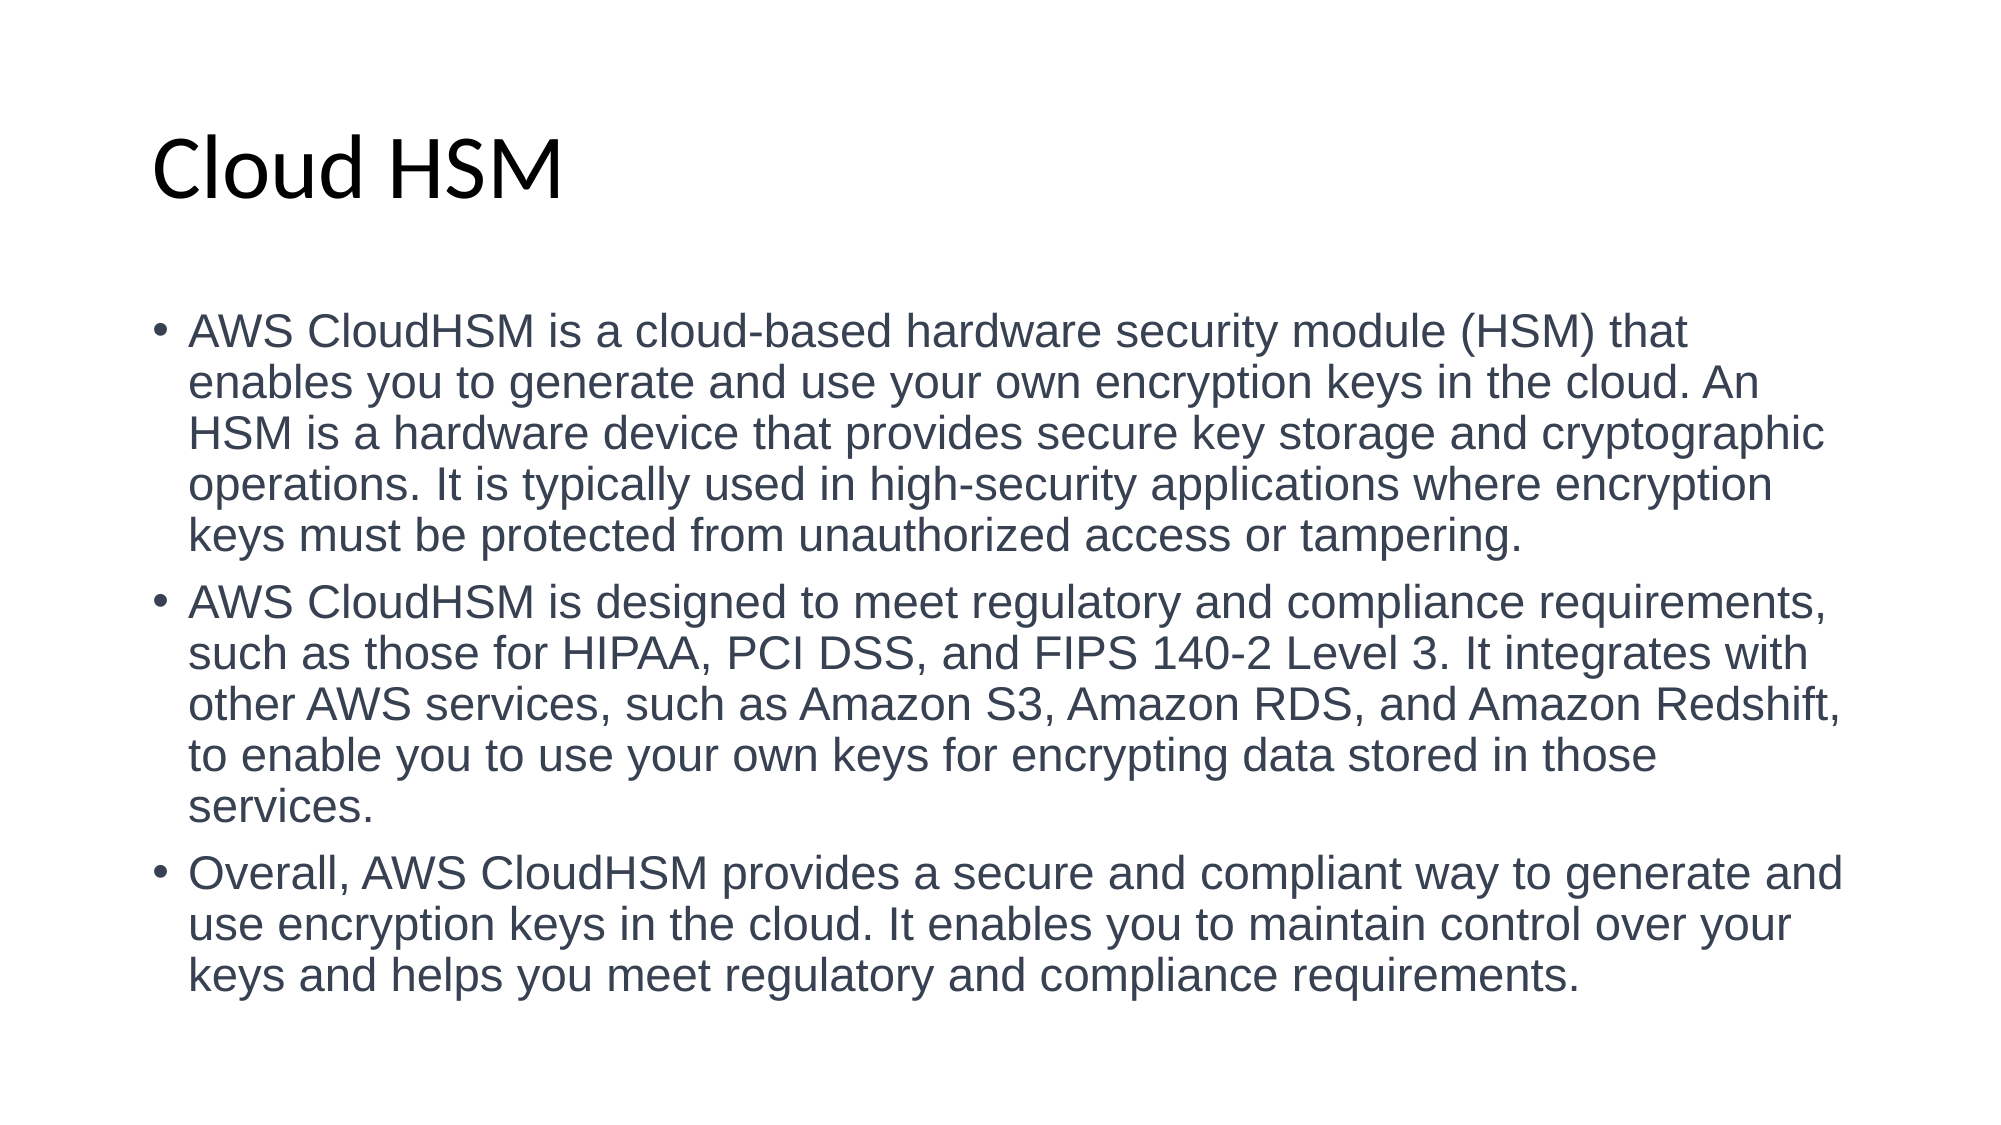

# Cloud HSM
AWS CloudHSM is a cloud-based hardware security module (HSM) that enables you to generate and use your own encryption keys in the cloud. An HSM is a hardware device that provides secure key storage and cryptographic operations. It is typically used in high-security applications where encryption keys must be protected from unauthorized access or tampering.
AWS CloudHSM is designed to meet regulatory and compliance requirements, such as those for HIPAA, PCI DSS, and FIPS 140-2 Level 3. It integrates with other AWS services, such as Amazon S3, Amazon RDS, and Amazon Redshift, to enable you to use your own keys for encrypting data stored in those services.
Overall, AWS CloudHSM provides a secure and compliant way to generate and use encryption keys in the cloud. It enables you to maintain control over your keys and helps you meet regulatory and compliance requirements.